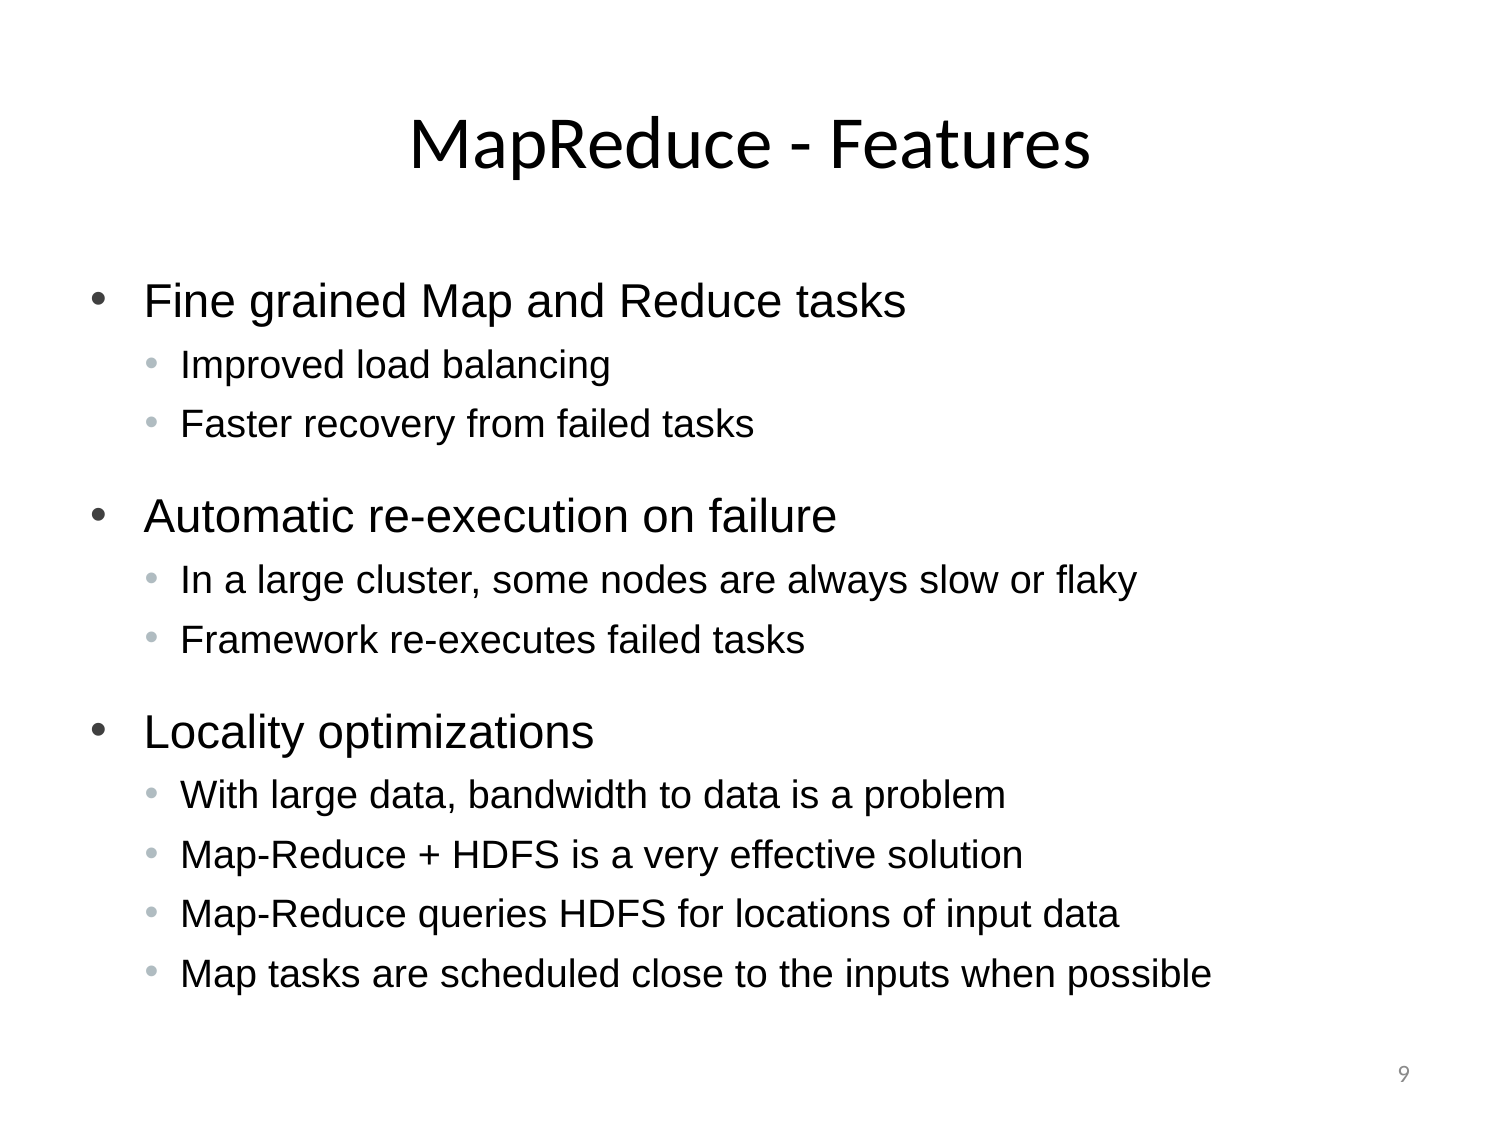

# MapReduce - Features
Fine grained Map and Reduce tasks
Improved load balancing
Faster recovery from failed tasks
Automatic re-execution on failure
In a large cluster, some nodes are always slow or flaky
Framework re-executes failed tasks
Locality optimizations
With large data, bandwidth to data is a problem
Map-Reduce + HDFS is a very effective solution
Map-Reduce queries HDFS for locations of input data
Map tasks are scheduled close to the inputs when possible

9